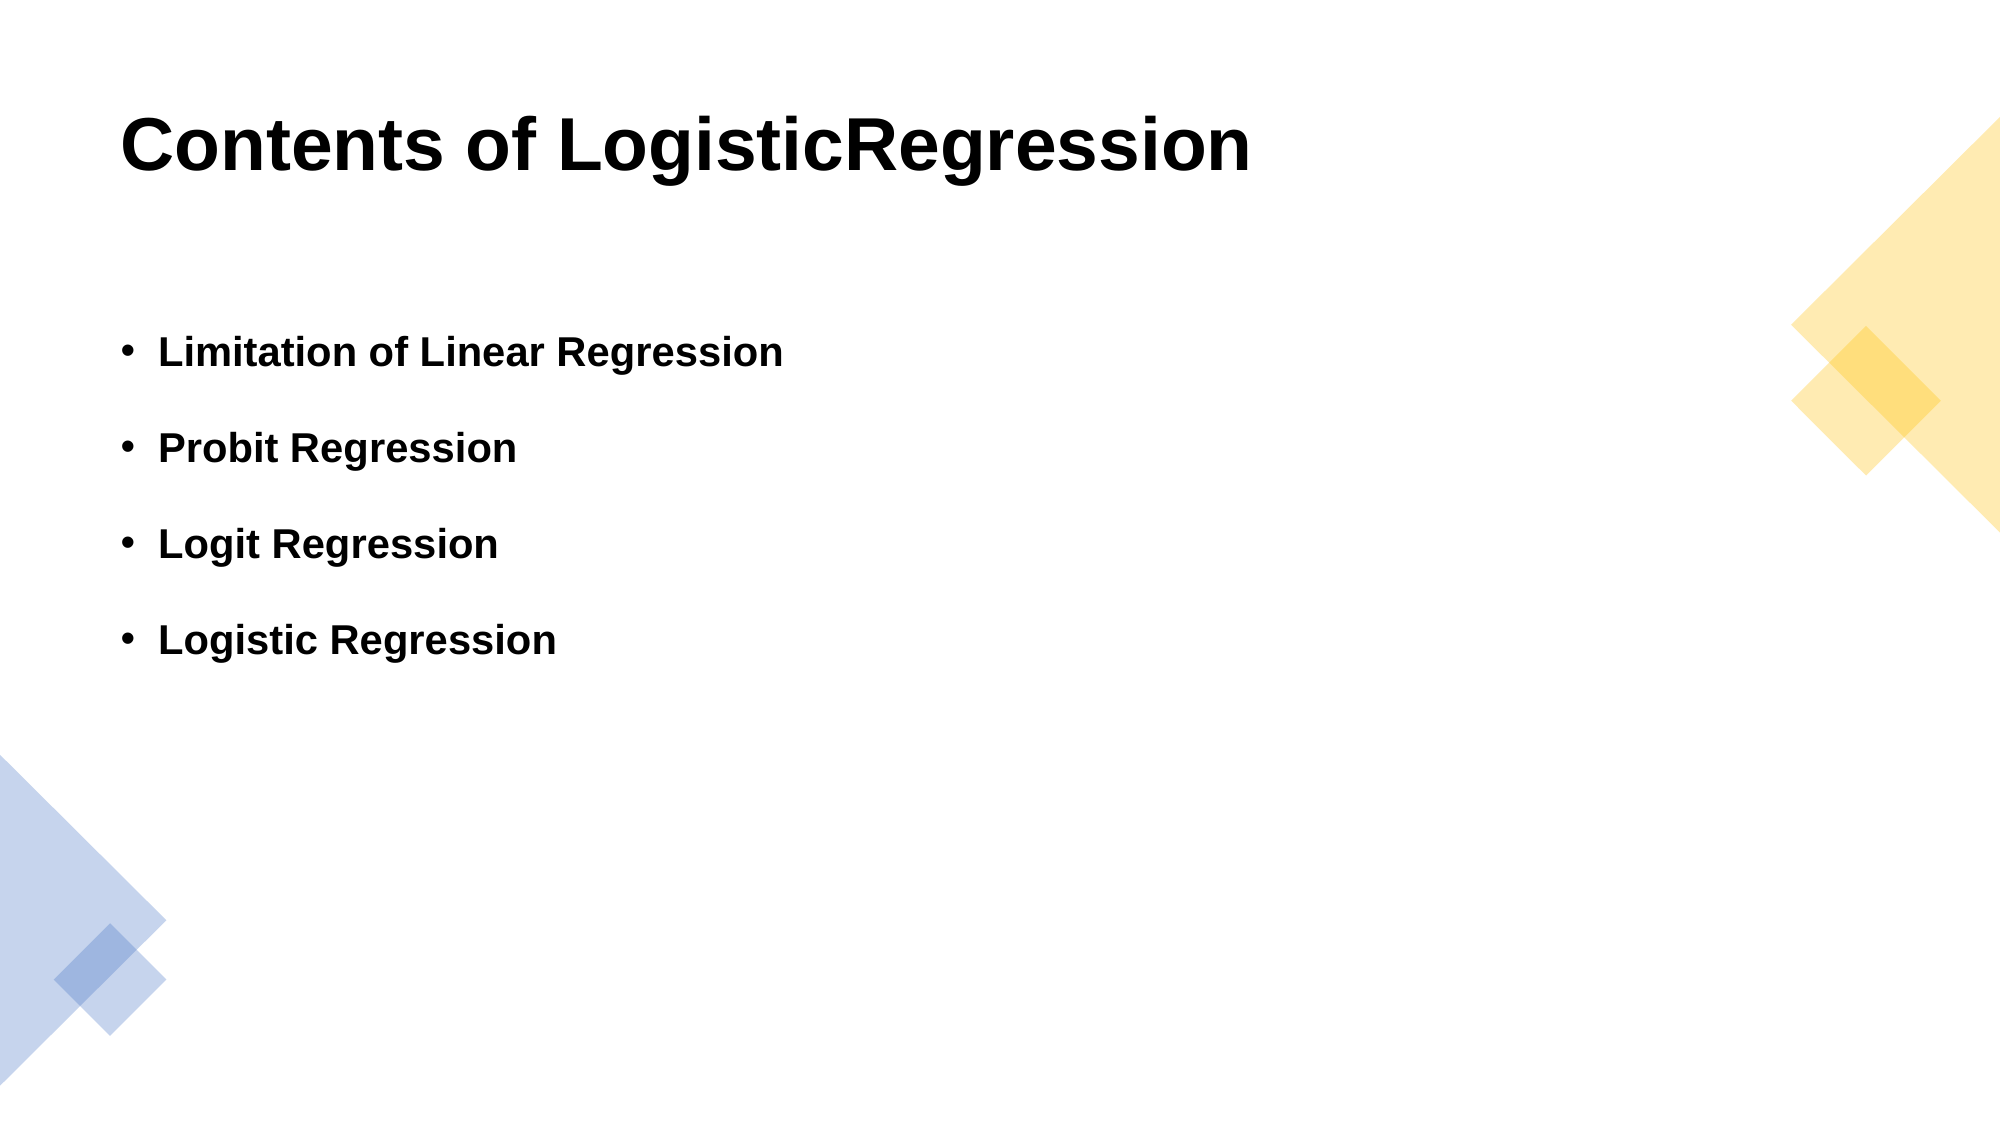

# Contents of LogisticRegression

Limitation of Linear Regression
Probit Regression
Logit Regression
Logistic Regression